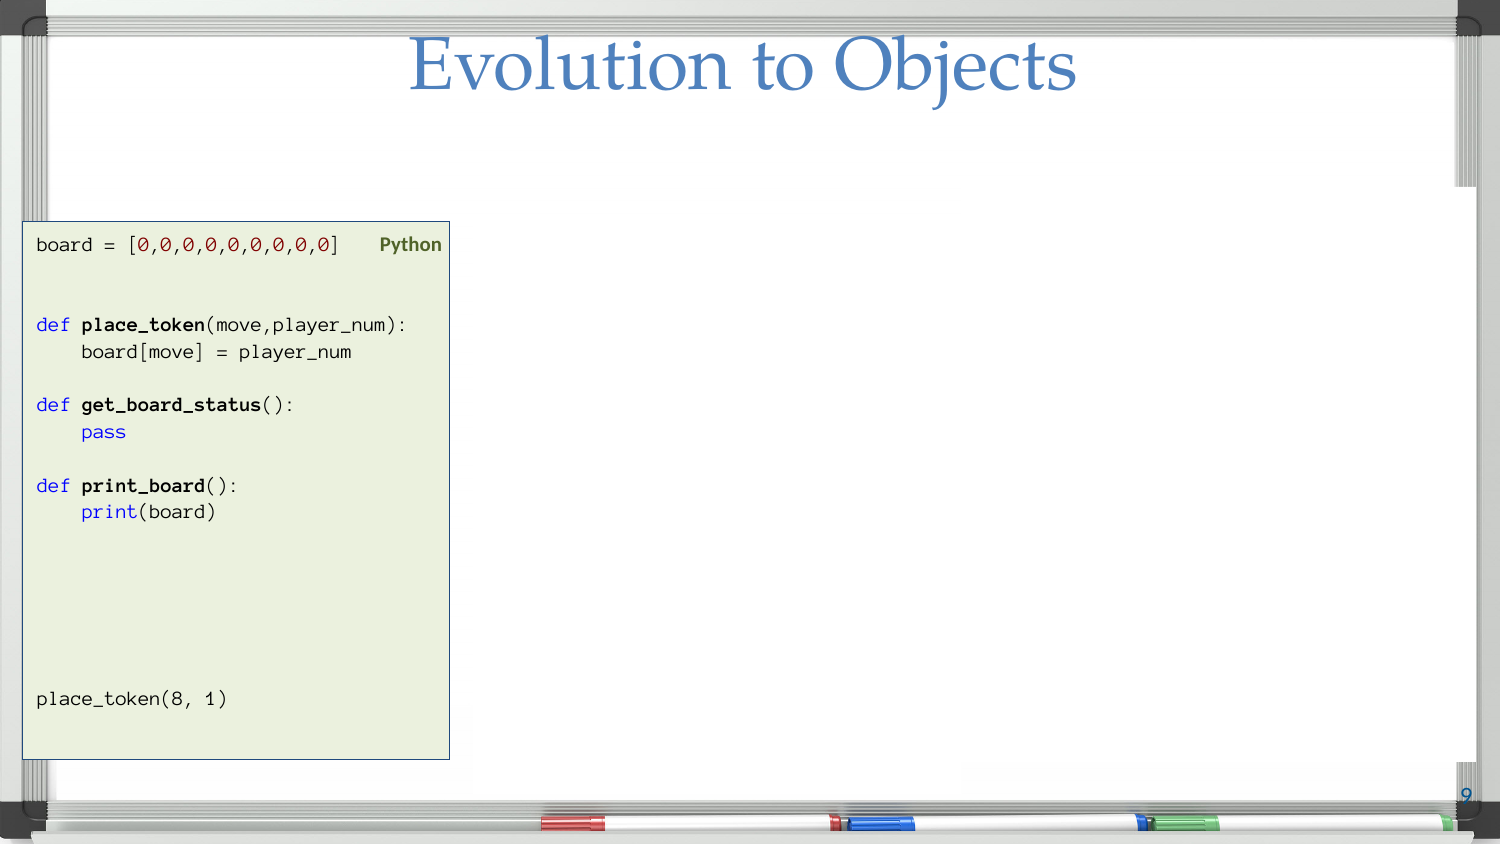

# Evolution to Objects

board = [0,0,0,0,0,0,0,0,0]

def place_token(move,player_num):
    board[move] = player_num

def get_board_status():
    pass

def print_board():
    print(board)

place_token(8, 1)
board  = [0,0,0,0,0,0,0,0,0]
board2 = [0,0,0,0,0,0,0,0,0]

def place_token(brd,move,player_num):
    brd[move] = player_num

def get_board_status(brd):
    pass

def print_board(brd):
    print(brd)

place_token(board, 8, 1)
place_token(board2, 5, 2)

Python
class Board:

    def __init__(self):
        self.cells = [0,0,0,0,0,0,0,0,0]

    def place_token(self,move,player):
        self.cells[move] = player

    def get_board_status(self):
        pass

    def print_board(self):
        print(self.cells)

board = Board()
board2 = Board()

board.place_token(8, 1)
board2.place_token(5, 2)
Python
Python
9